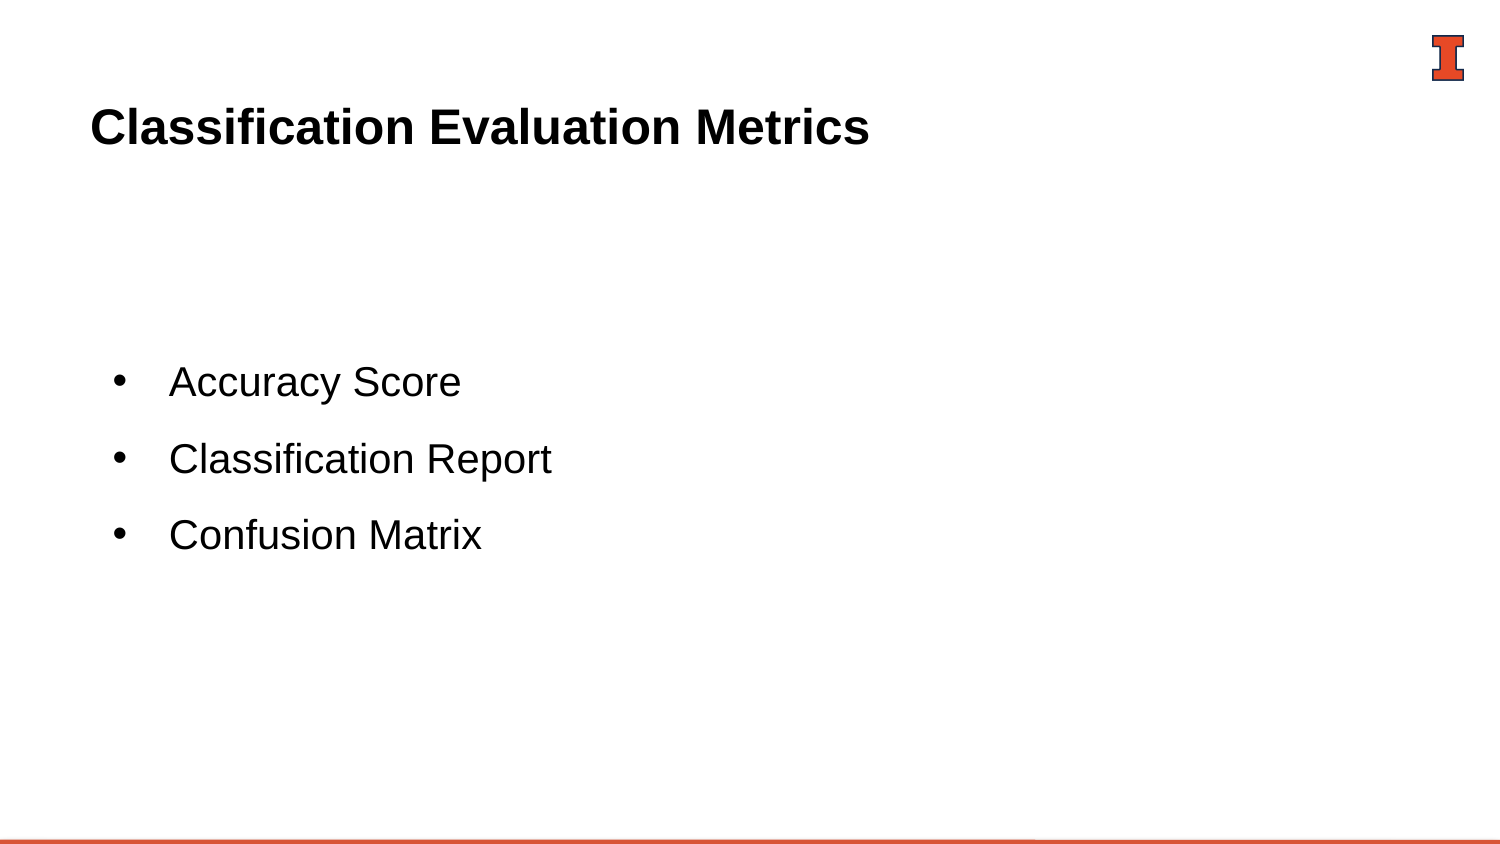

# Classification Evaluation Metrics
Accuracy Score
Classification Report
Confusion Matrix